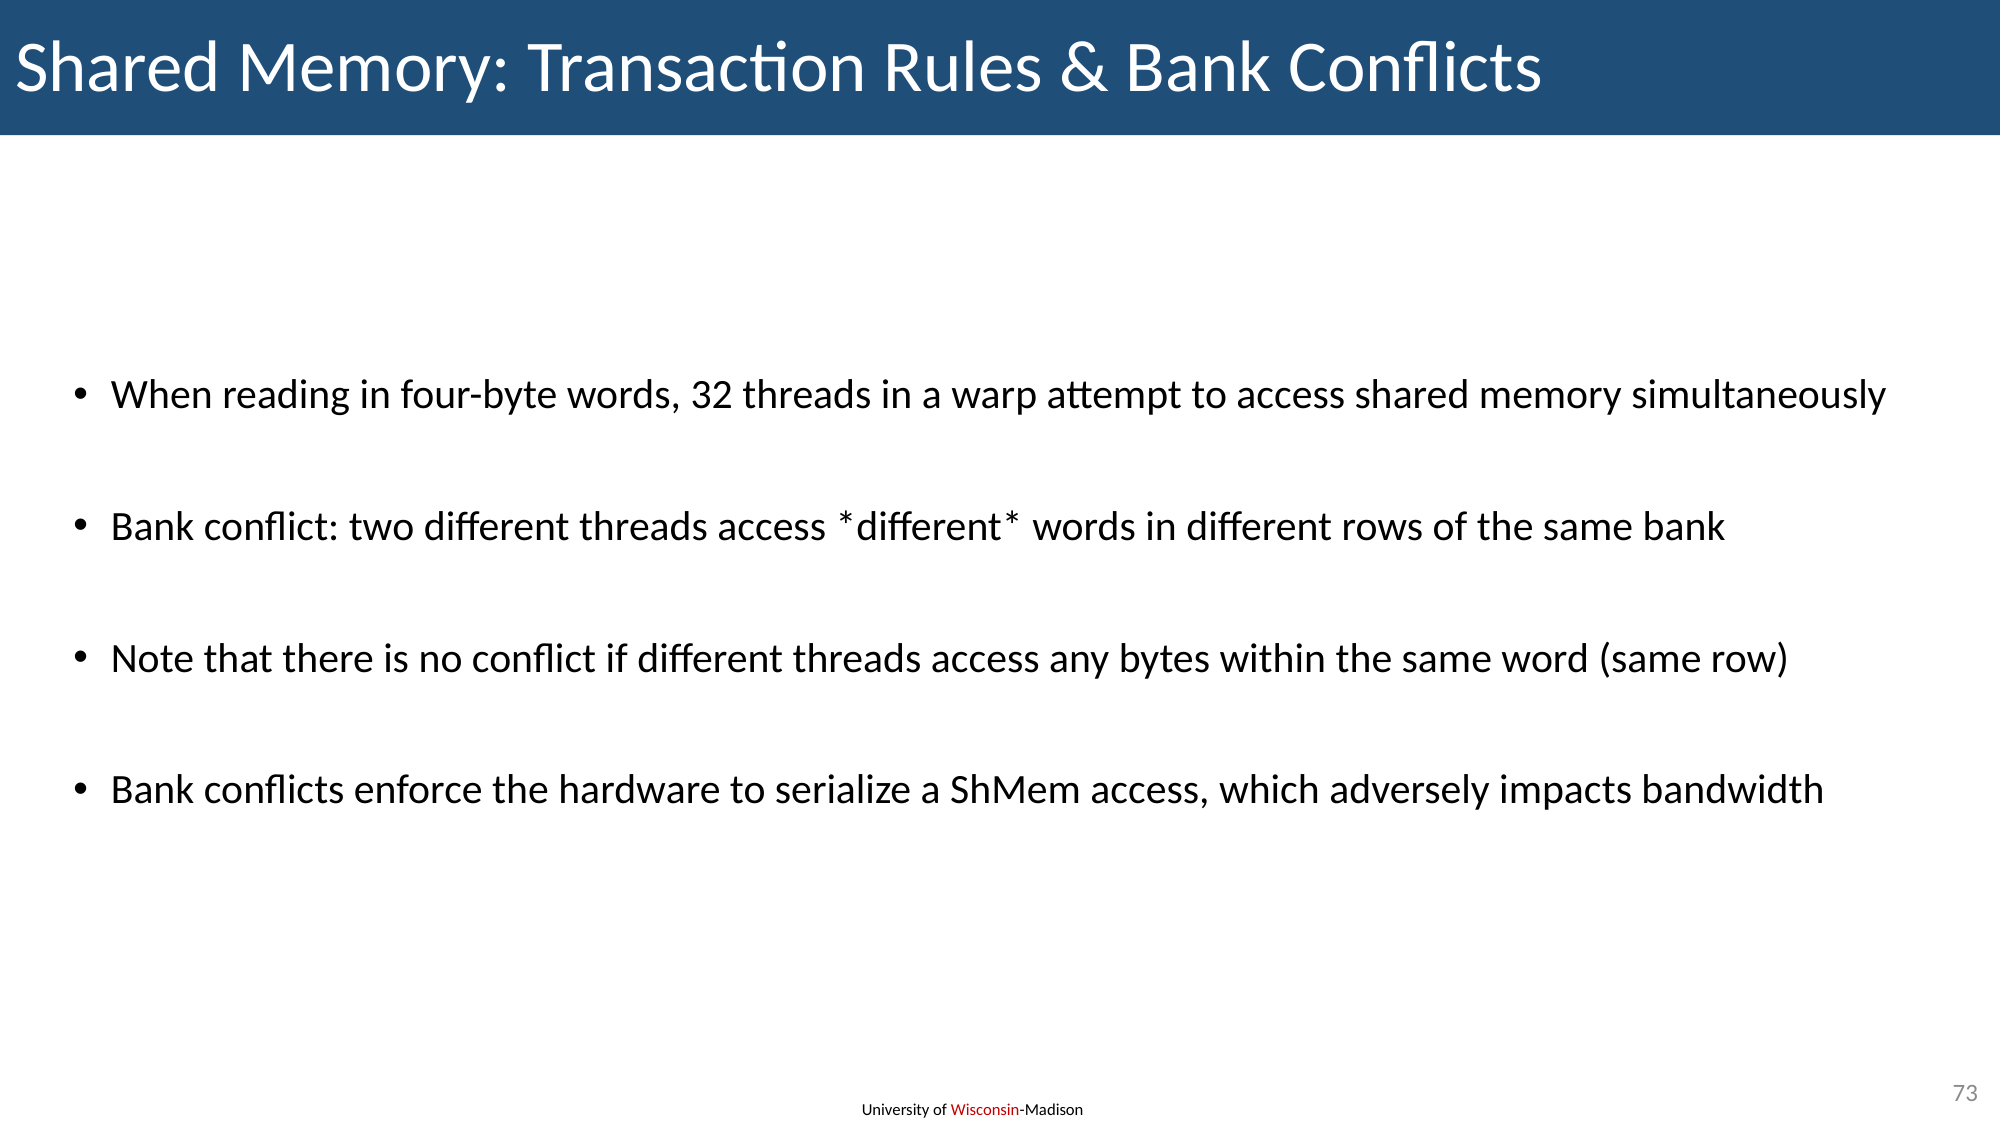

# Shared Memory: Transaction Rules & Bank Conflicts

When reading in four-byte words, 32 threads in a warp attempt to access shared memory simultaneously

Bank conflict: two different threads access *different* words in different rows of the same bank

Note that there is no conflict if different threads access any bytes within the same word (same row)

Bank conflicts enforce the hardware to serialize a ShMem access, which adversely impacts bandwidth
73